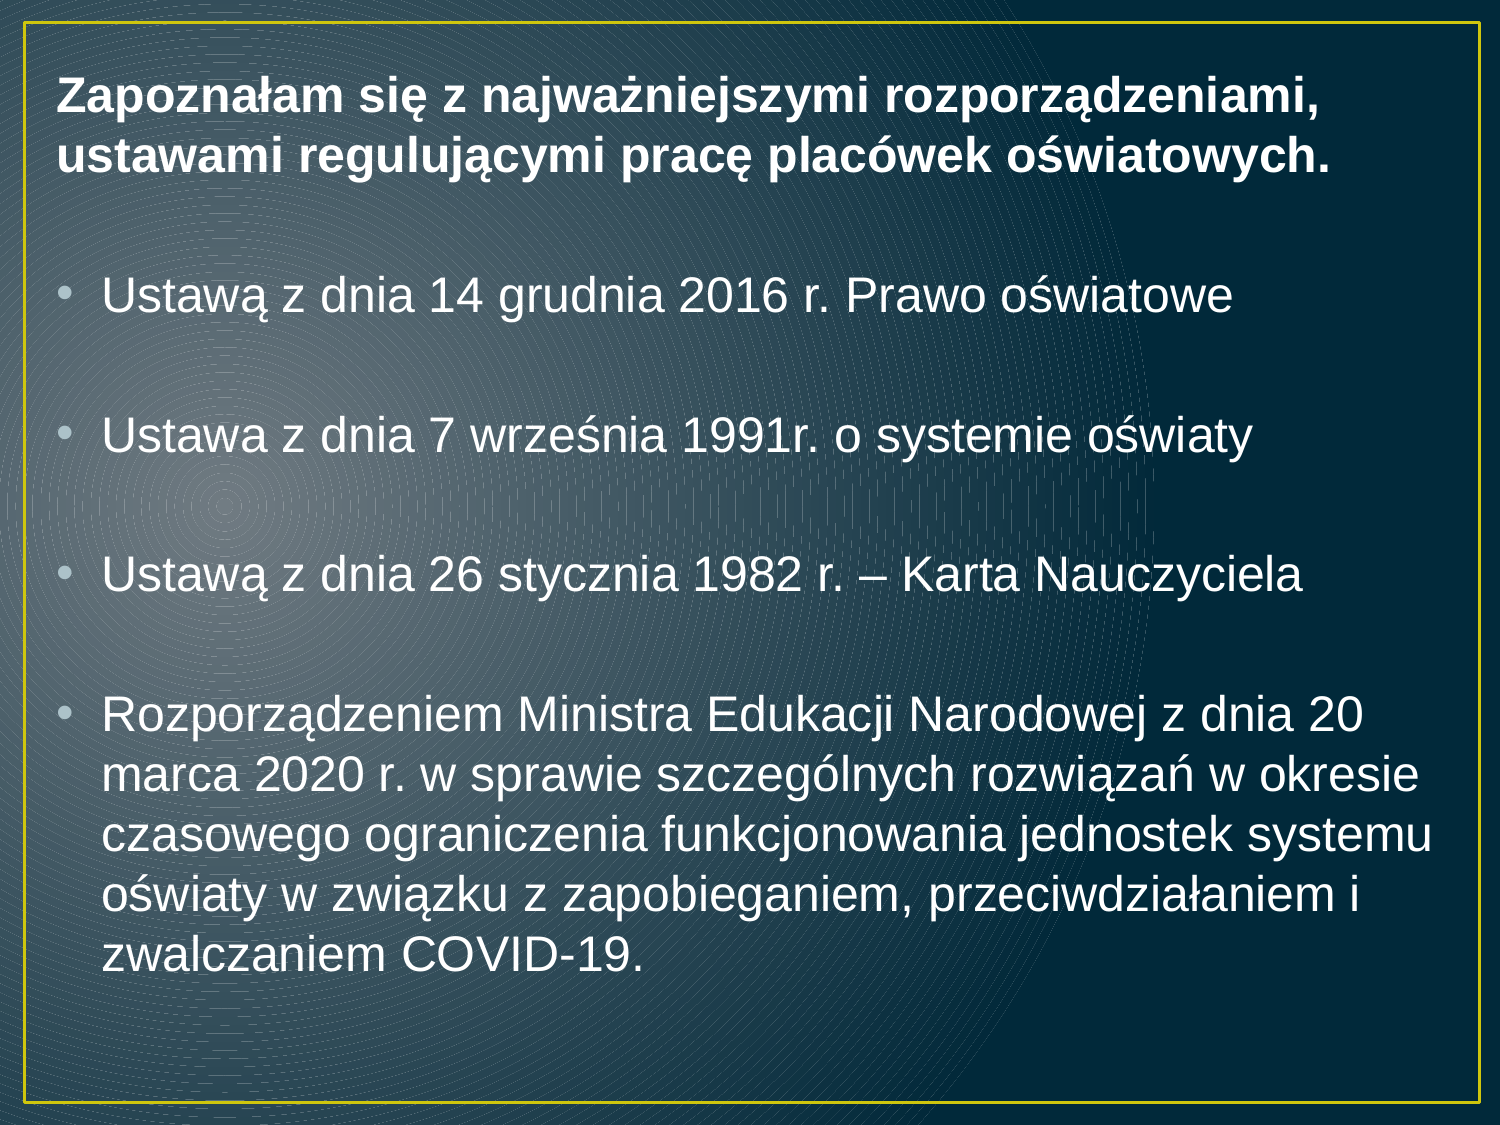

Zapoznałam się z najważniejszymi rozporządzeniami, ustawami regulującymi pracę placówek oświatowych.

Ustawą z dnia 14 grudnia 2016 r. Prawo oświatowe

Ustawa z dnia 7 września 1991r. o systemie oświaty

Ustawą z dnia 26 stycznia 1982 r. – Karta Nauczyciela

Rozporządzeniem Ministra Edukacji Narodowej z dnia 20 marca 2020 r. w sprawie szczególnych rozwiązań w okresie czasowego ograniczenia funkcjonowania jednostek systemu oświaty w związku z zapobieganiem, przeciwdziałaniem i zwalczaniem COVID-19.